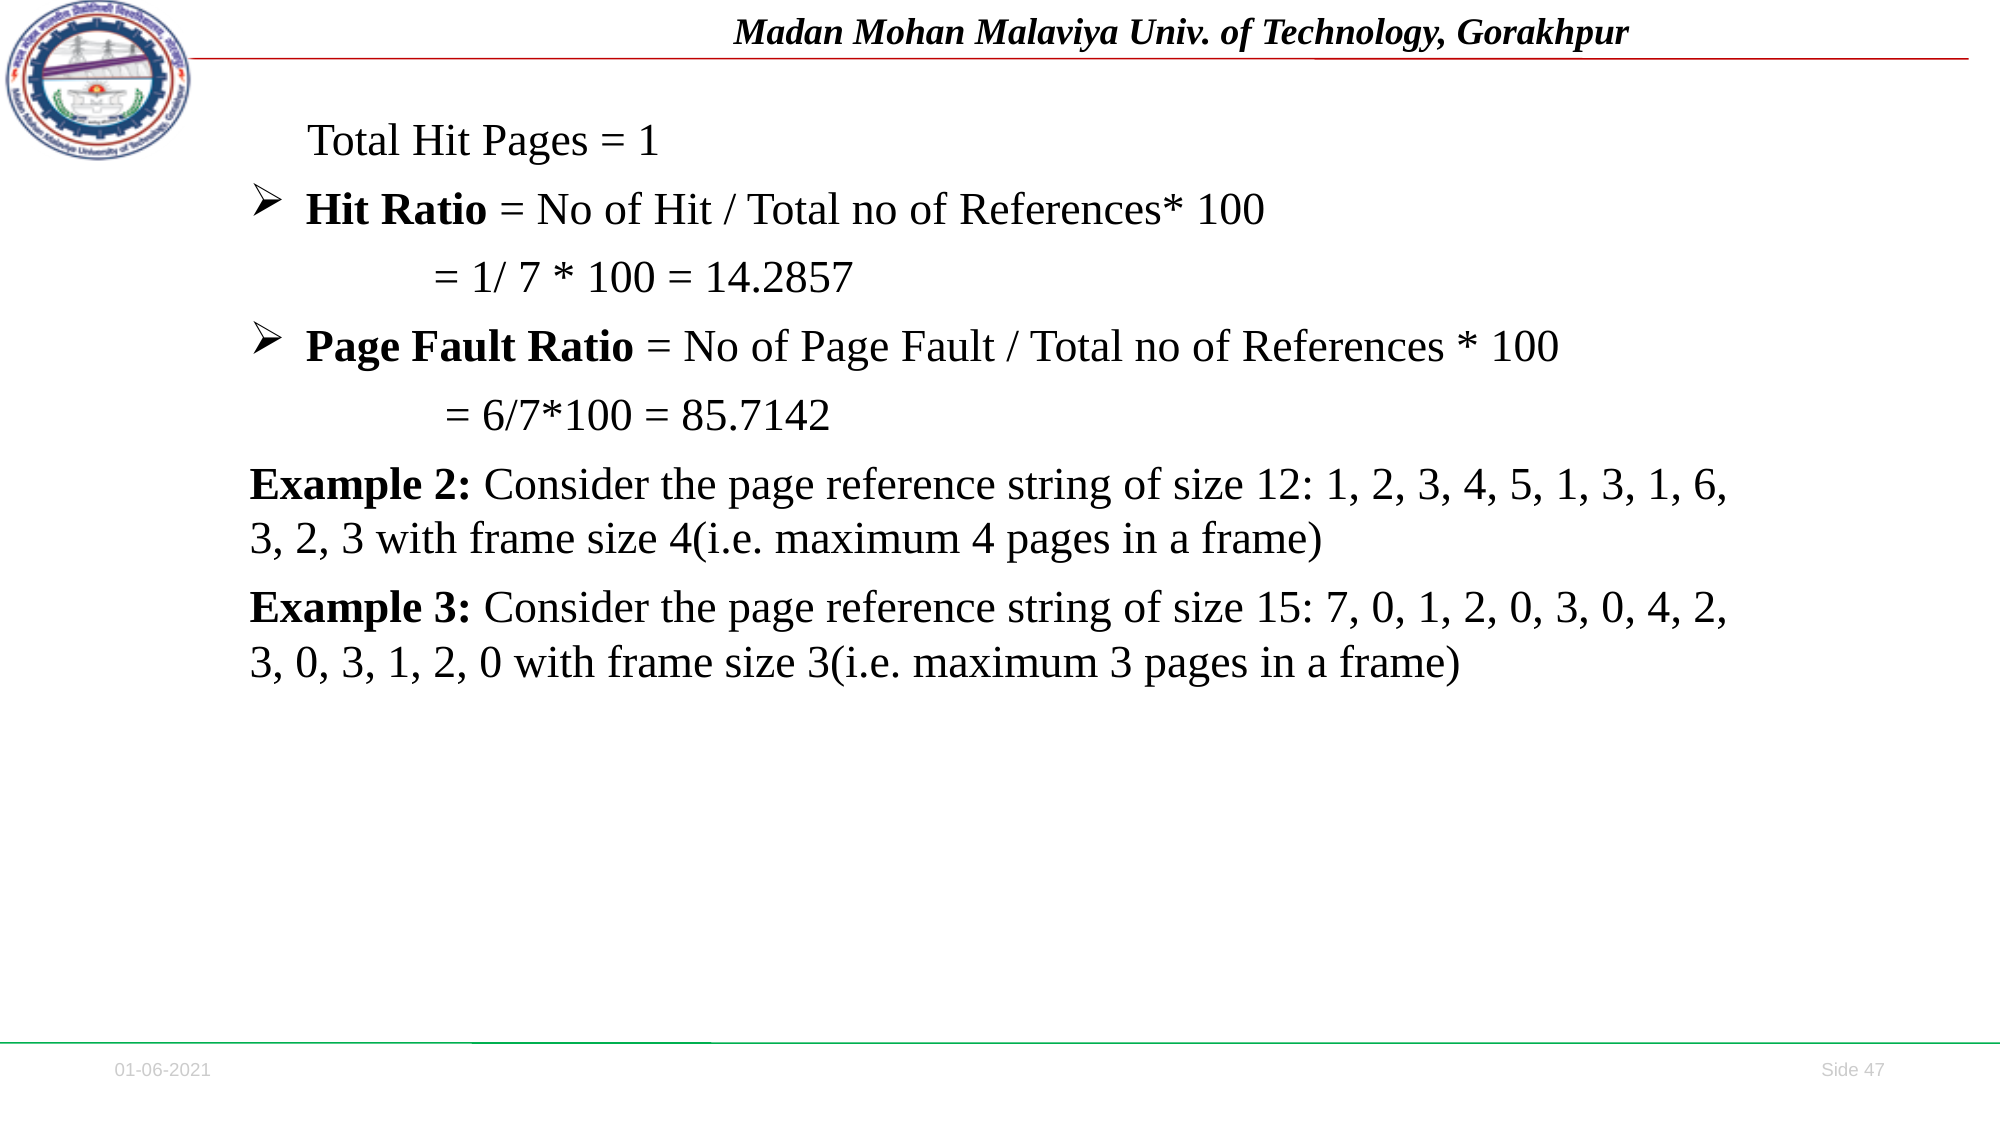

Total Hit Pages = 1
Hit Ratio = No of Hit / Total no of References* 100
                = 1/ 7 * 100 = 14.2857
Page Fault Ratio = No of Page Fault / Total no of References * 100
                 = 6/7*100 = 85.7142
Example 2: Consider the page reference string of size 12: 1, 2, 3, 4, 5, 1, 3, 1, 6, 3, 2, 3 with frame size 4(i.e. maximum 4 pages in a frame)
Example 3: Consider the page reference string of size 15: 7, 0, 1, 2, 0, 3, 0, 4, 2, 3, 0, 3, 1, 2, 0 with frame size 3(i.e. maximum 3 pages in a frame)